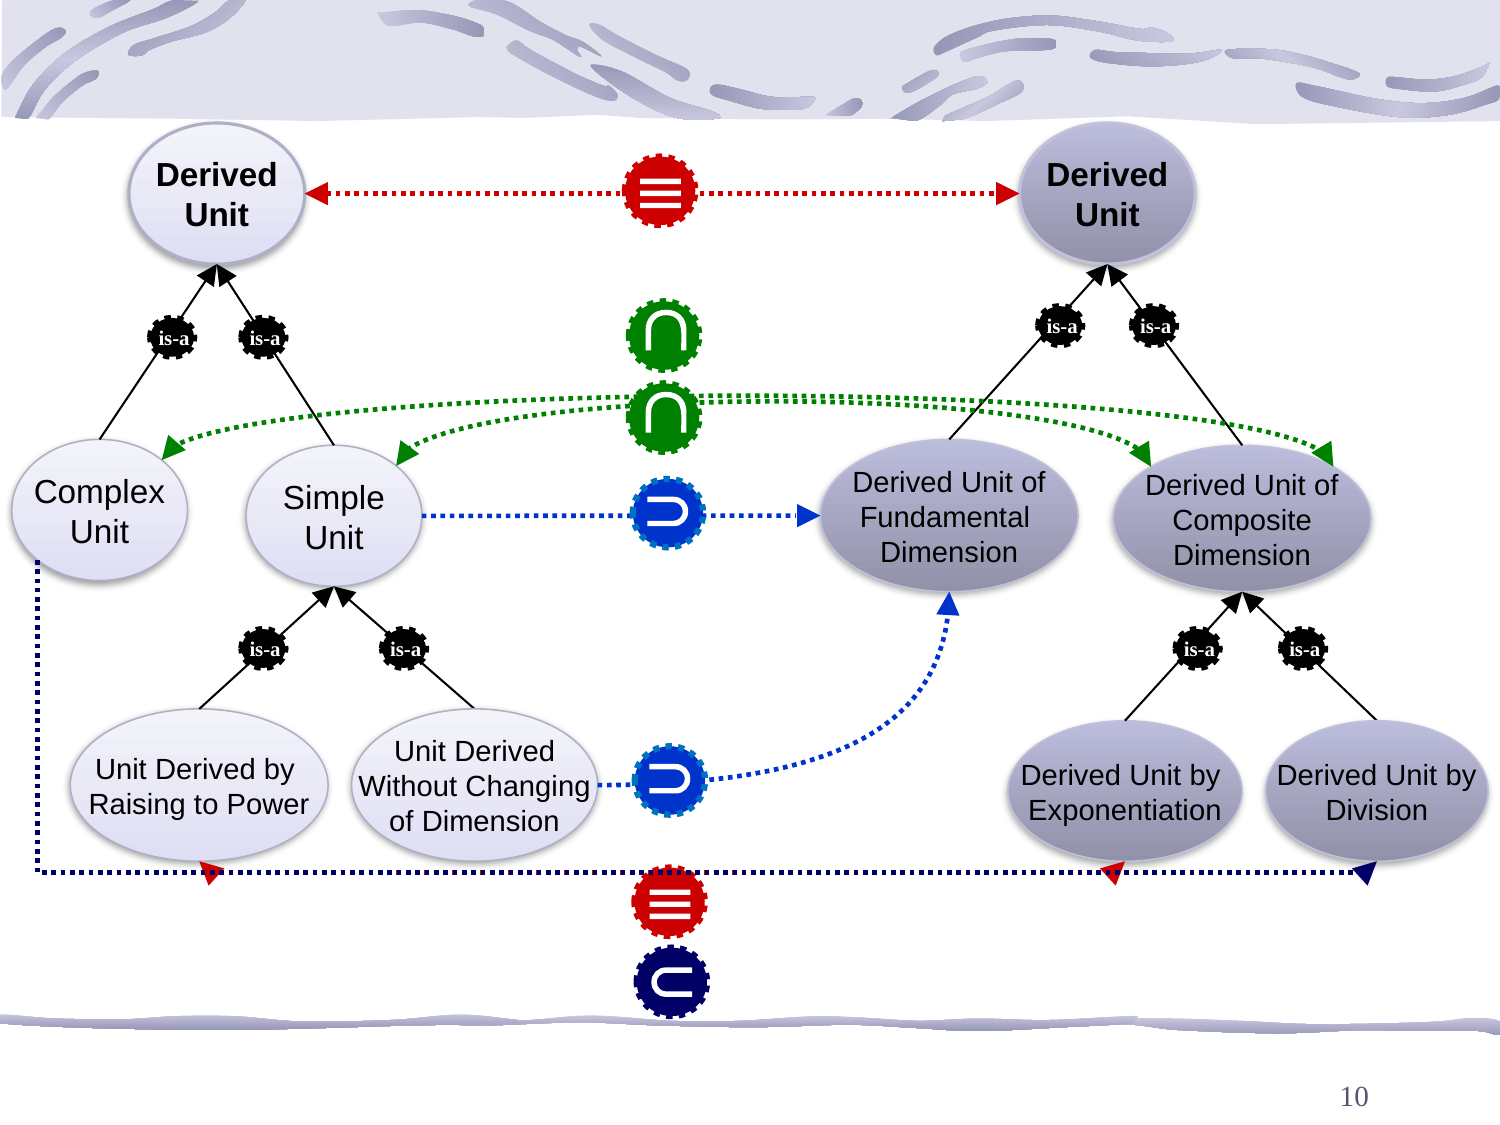

Derived
Unit
Derived
Unit
≡

∩

∩

⊃

⊃

≡

⊂

is-a

is-a

is-a

is-a

Complex
Unit
Derived Unit of
Fundamental
Dimension
Simple
Unit
Derived Unit of
Composite
Dimension
is-a

is-a

is-a

is-a

Unit Derived by
Raising to Power
Unit Derived
Without Changing
of Dimension
Derived Unit by
Exponentiation
Derived Unit by
Division
10